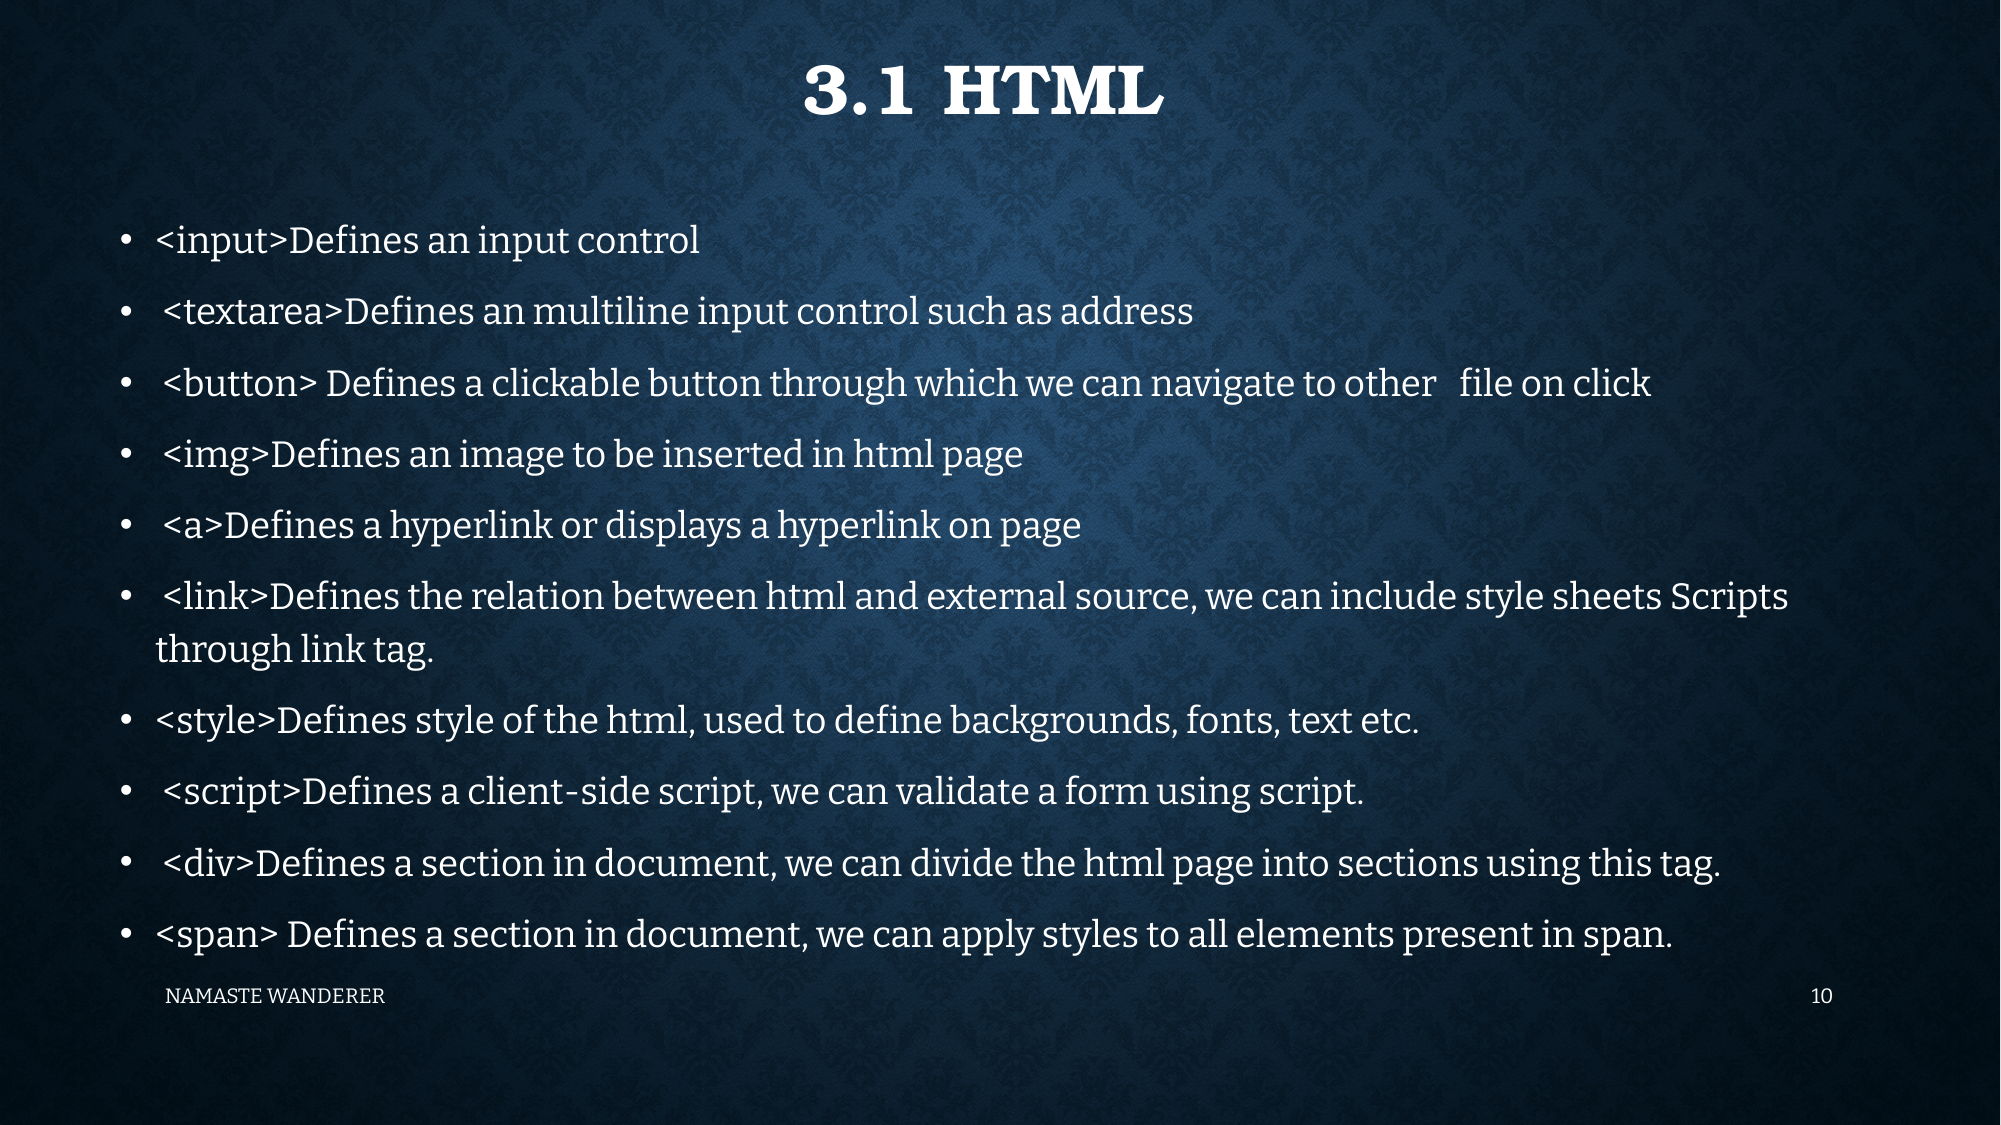

# 3.1 HTML
<input>Defines an input control
 <textarea>Defines an multiline input control such as address
 <button> Defines a clickable button through which we can navigate to other   file on click
 <img>Defines an image to be inserted in html page
 <a>Defines a hyperlink or displays a hyperlink on page
 <link>Defines the relation between html and external source, we can include style sheets Scripts through link tag.
<style>Defines style of the html, used to define backgrounds, fonts, text etc.
 <script>Defines a client-side script, we can validate a form using script.
 <div>Defines a section in document, we can divide the html page into sections using this tag.
<span> Defines a section in document, we can apply styles to all elements present in span.

NAMASTE WANDERER
10